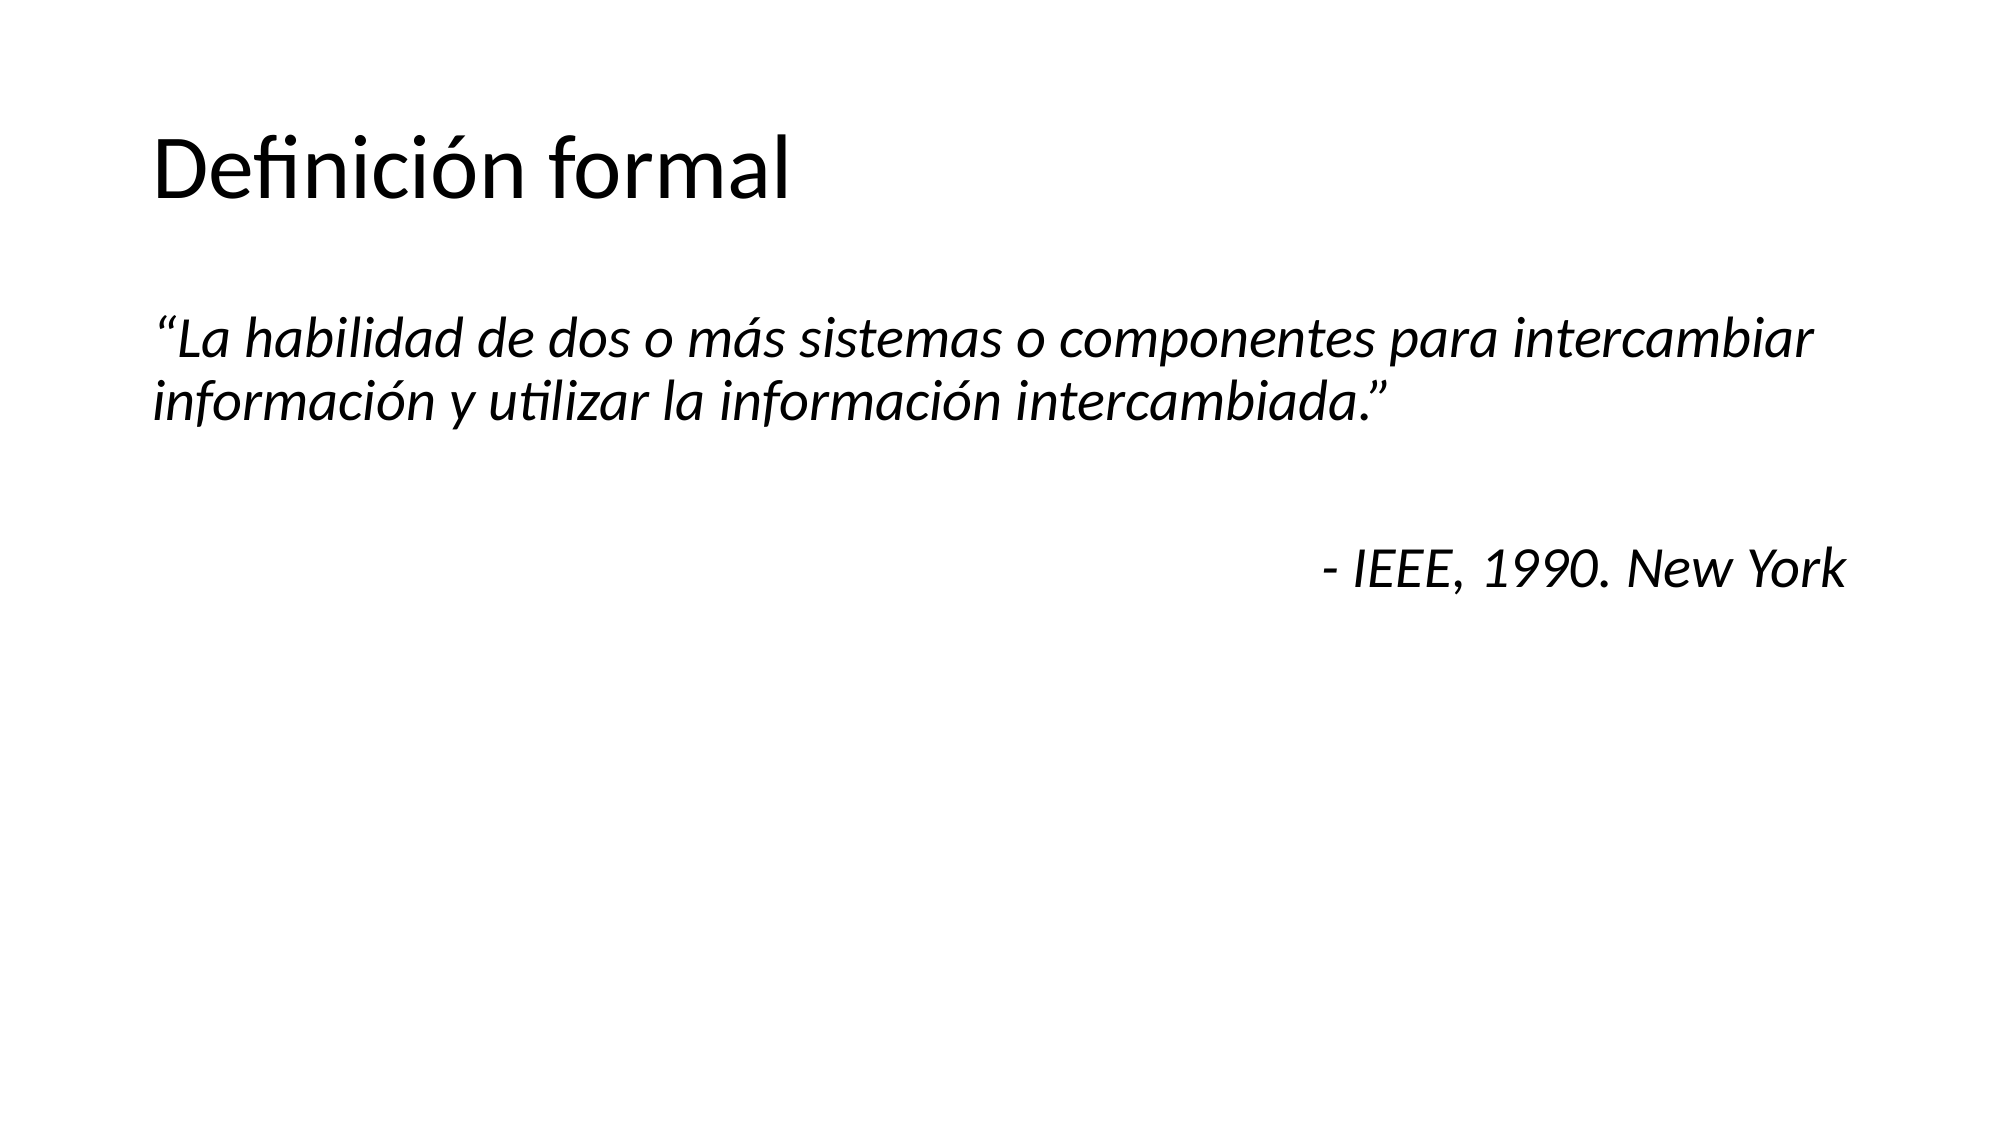

# Definición formal
“La habilidad de dos o más sistemas o componentes para intercambiar información y utilizar la información intercambiada.”

- IEEE, 1990. New York